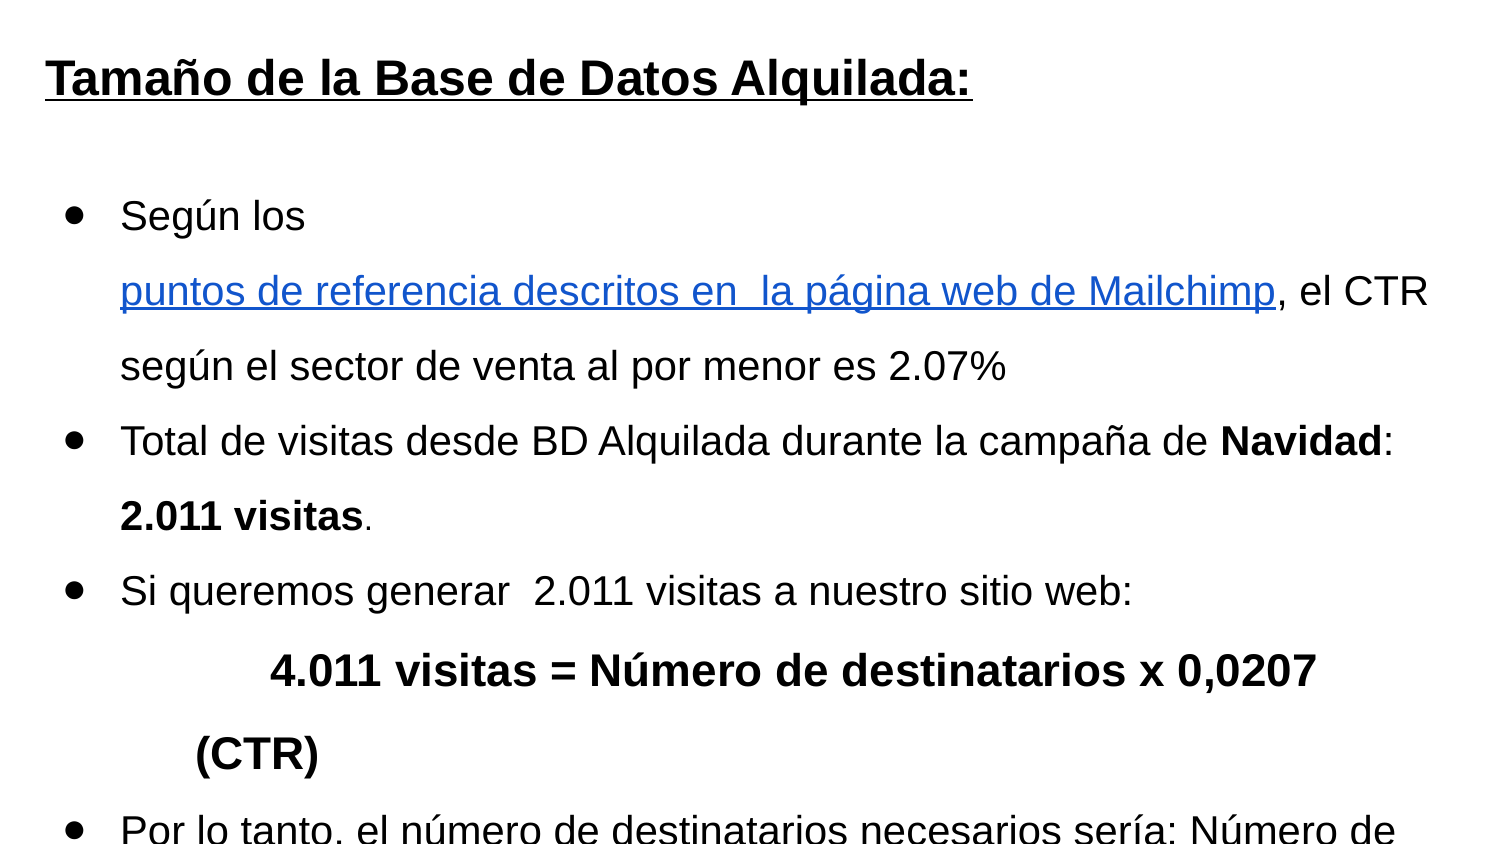

Tamaño de la Base de Datos Alquilada:

Según los puntos de referencia descritos en  la página web de Mailchimp, el CTR según el sector de venta al por menor es 2.07%
Total de visitas desde BD Alquilada durante la campaña de Navidad: 2.011 visitas.
Si queremos generar  2.011 visitas a nuestro sitio web:
4.011 visitas = Número de destinatarios x 0,0207 (CTR)
Por lo tanto, el número de destinatarios necesarios sería: Número de destinatarios = 4.011 / 0,0207 = 193.768 destinatarios